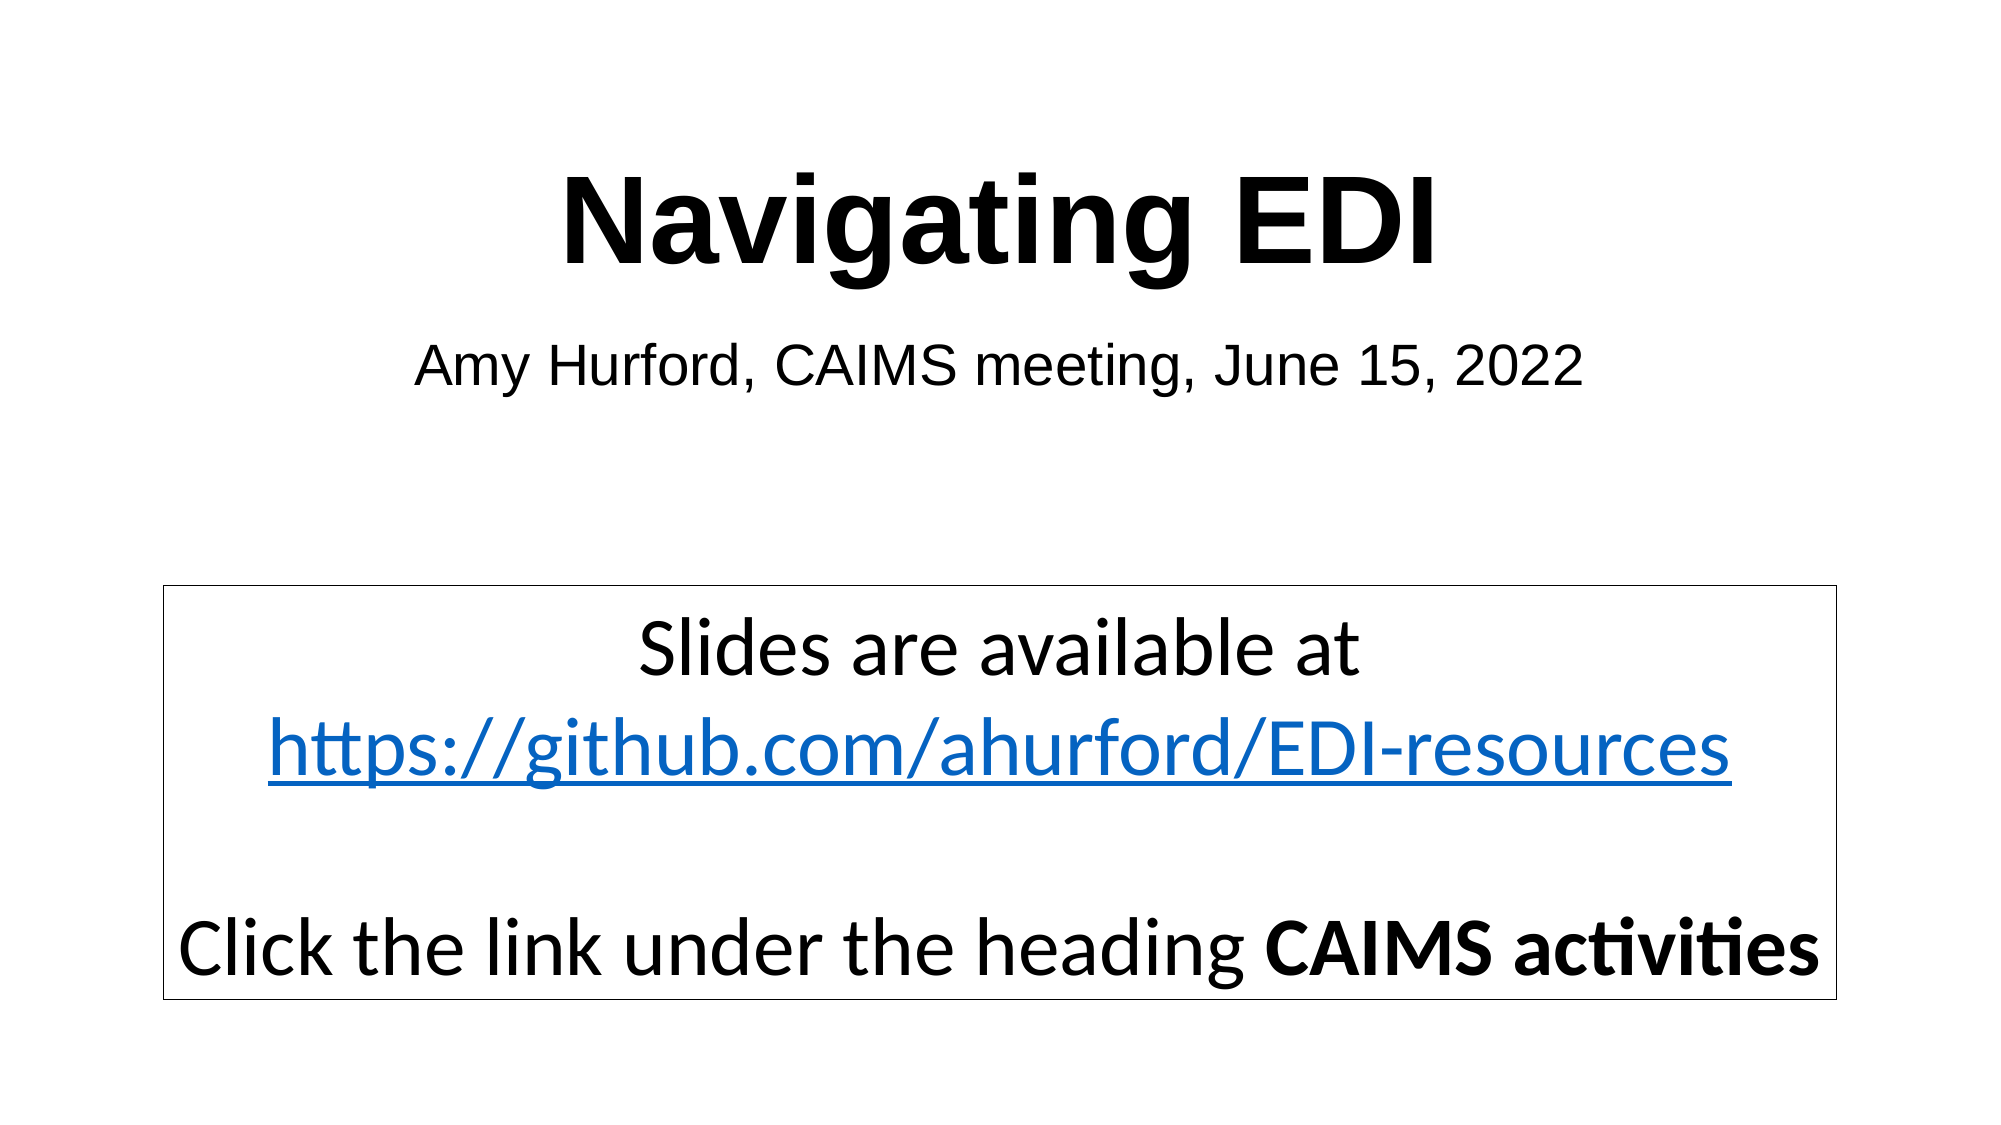

# Navigating EDI

Amy Hurford, CAIMS meeting, June 15, 2022
Slides are available at
https://github.com/ahurford/EDI-resources

Click the link under the heading CAIMS activities